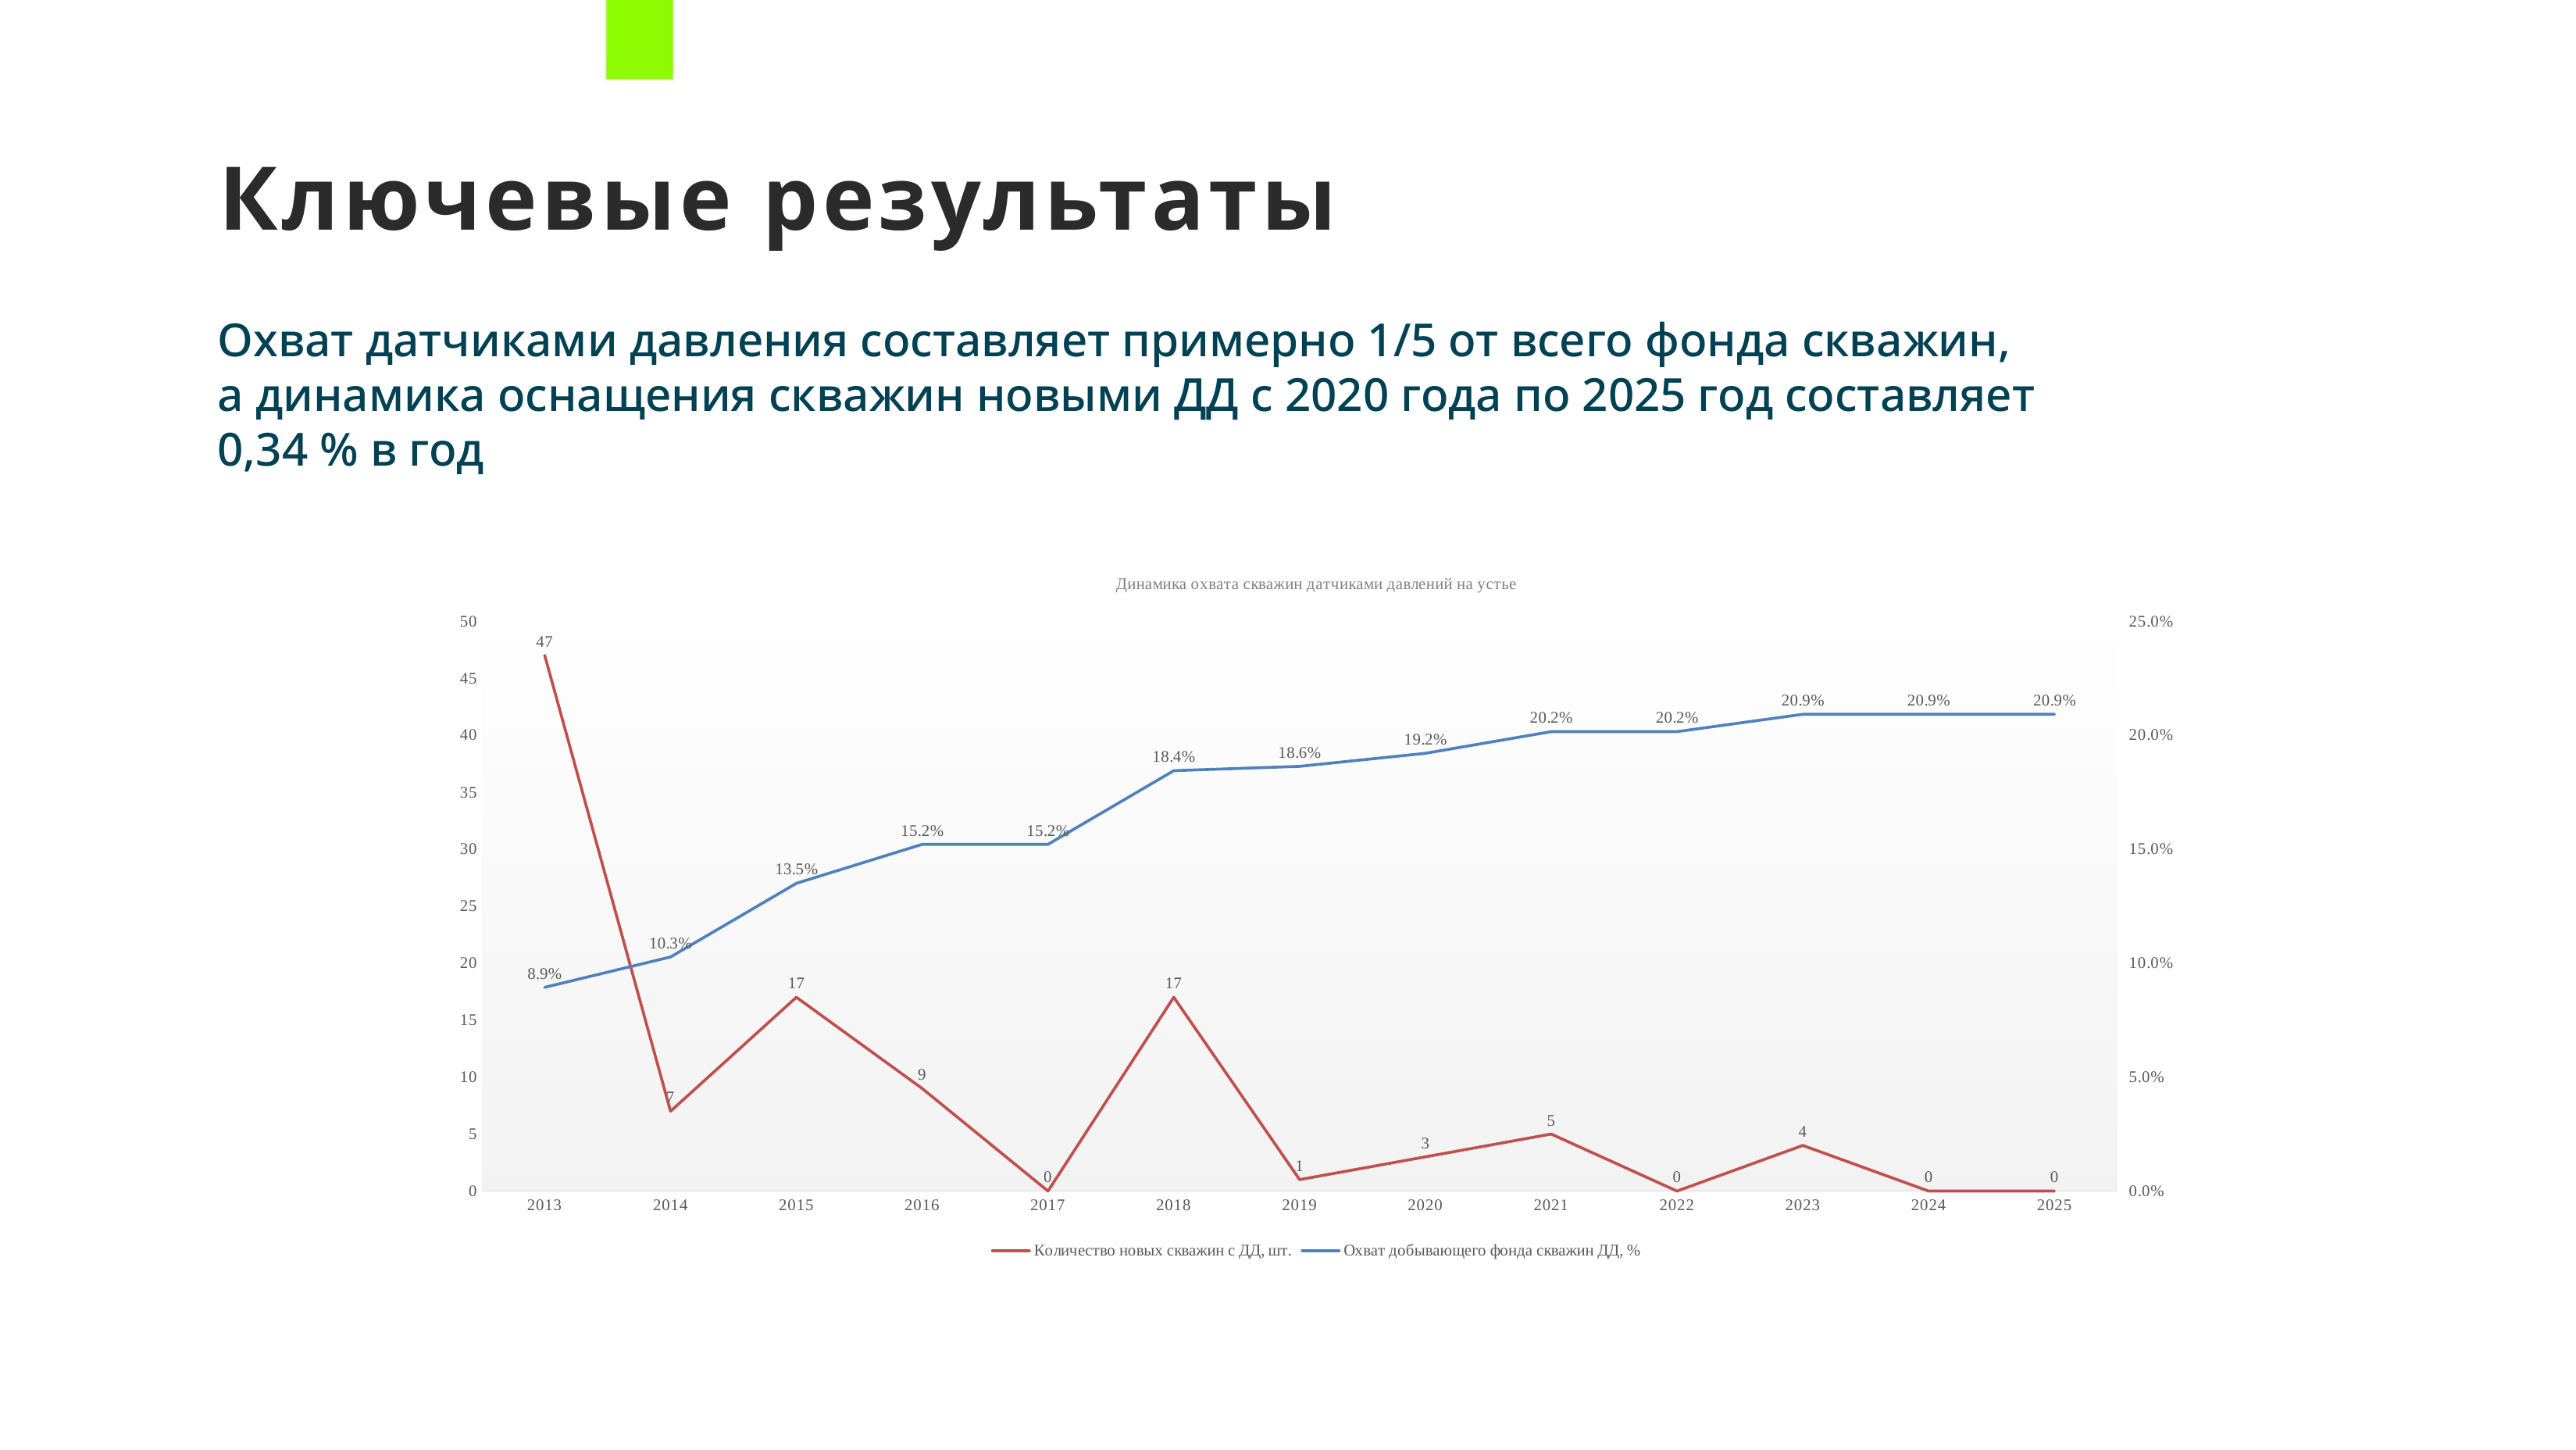

Ключевые результаты
Охват датчиками давления составляет примерно 1/5 от всего фонда скважин, а динамика оснащения скважин новыми ДД с 2020 года по 2025 год составляет 0,34 % в год

### Chart: Динамика охвата скважин датчиками давлений на устье

| Category | Количество новых скважин с ДД, шт. | Охват добывающего фонда скважин ДД, % |
|---|---|---|
| 2013 | 47.0 | 0.08935361216730038 |
| 2014 | 7.0 | 0.10266159695817491 |
| 2015 | 17.0 | 0.13498098859315588 |
| 2016 | 9.0 | 0.1520912547528517 |
| 2017 | 0.0 | 0.1520912547528517 |
| 2018 | 17.0 | 0.1844106463878327 |
| 2019 | 1.0 | 0.18631178707224336 |
| 2020 | 3.0 | 0.1920152091254753 |
| 2021 | 5.0 | 0.20152091254752852 |
| 2022 | 0.0 | 0.20152091254752852 |
| 2023 | 4.0 | 0.20912547528517111 |
| 2024 | 0.0 | 0.20912547528517111 |
| 2025 | 0.0 | 0.20912547528517111 |